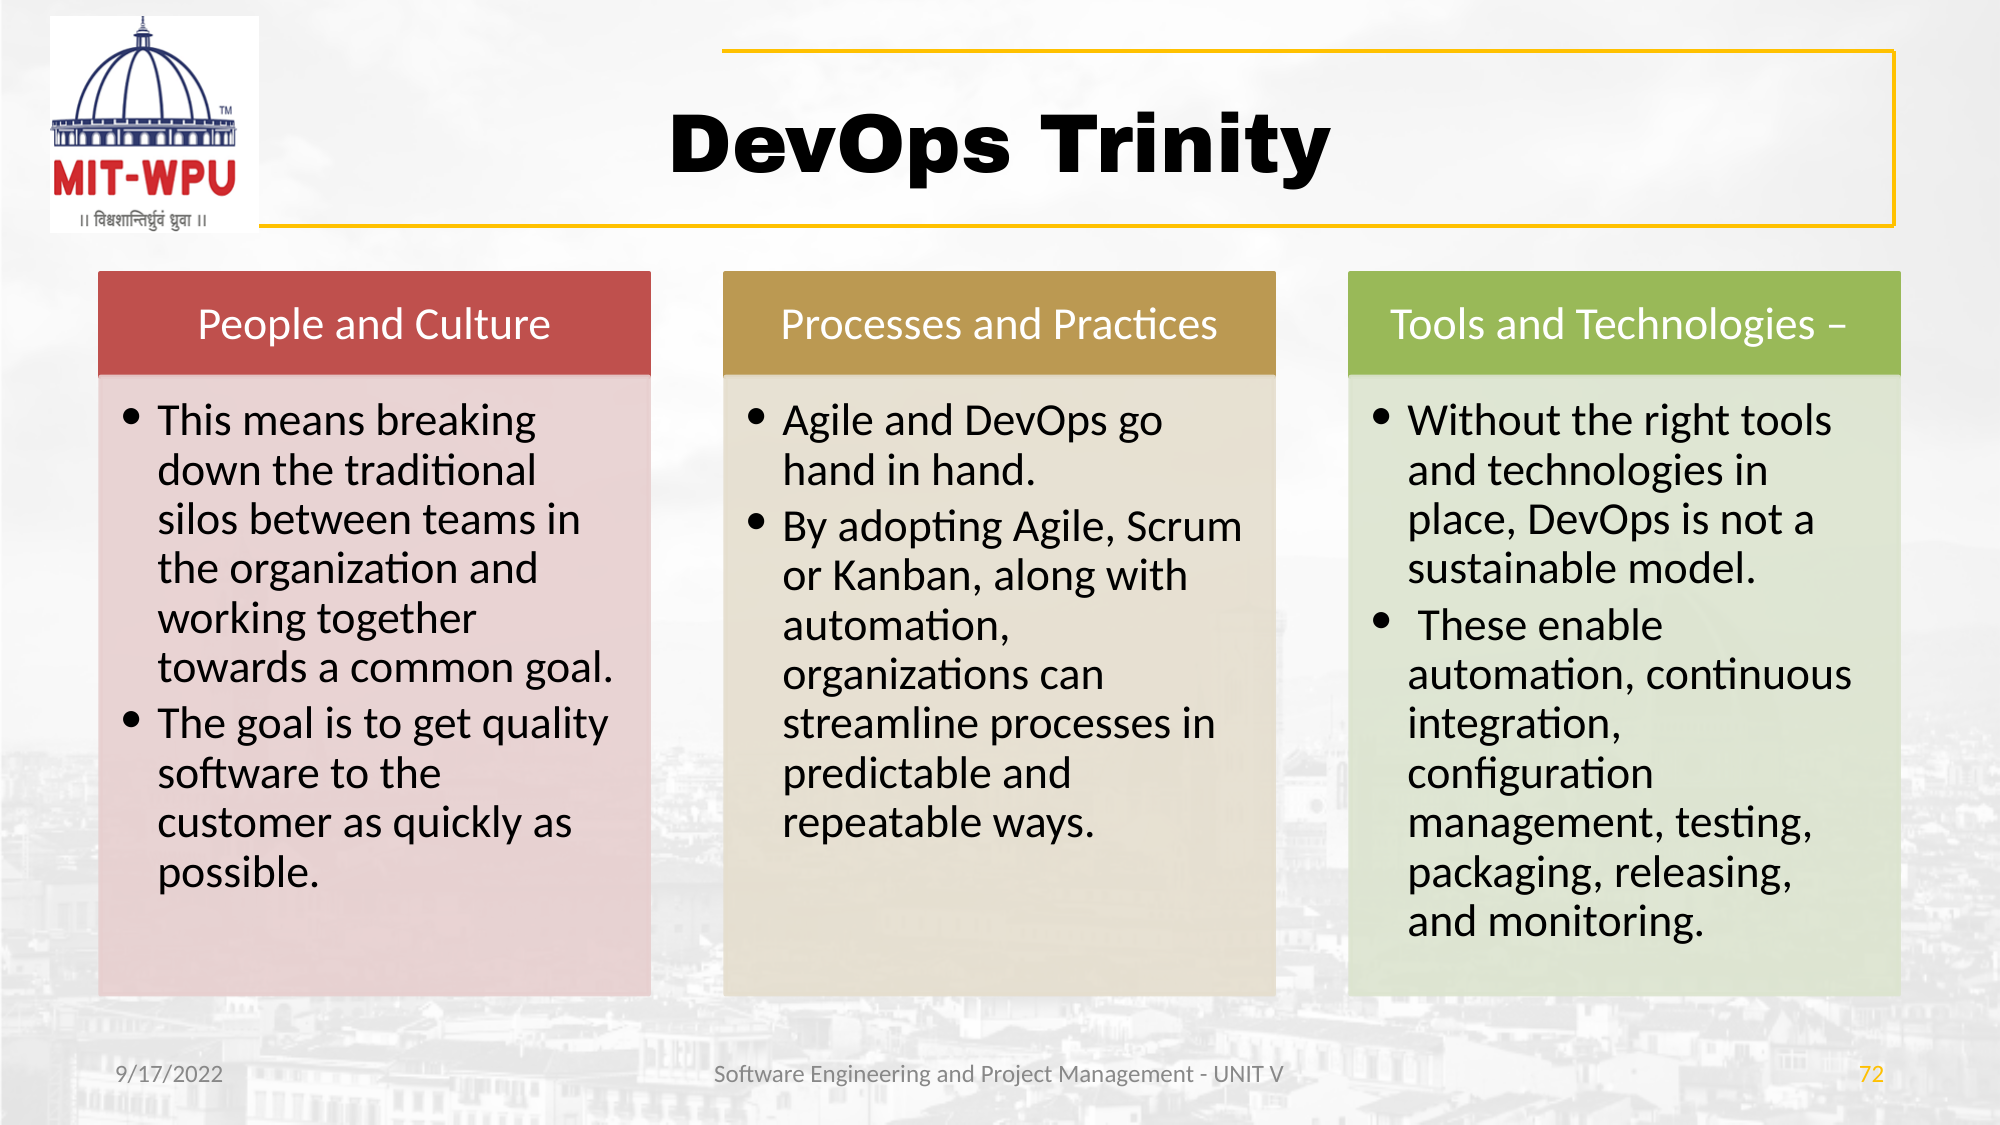

# DevOps Trinity

People and Culture

Processes and Practices

Tools and Technologies –

This means breaking down the traditional silos between teams in the organization and working together towards a common goal.
The goal is to get quality software to the customer as quickly as possible.

Agile and DevOps go hand in hand.
By adopting Agile, Scrum or Kanban, along with  automation, organizations can streamline processes in predictable and repeatable ways.

Without the right tools and technologies in place, DevOps is not a sustainable model.
 These enable automation, continuous integration, configuration management, testing, packaging, releasing, and monitoring.
9/17/2022
Software Engineering and Project Management - UNIT V
72